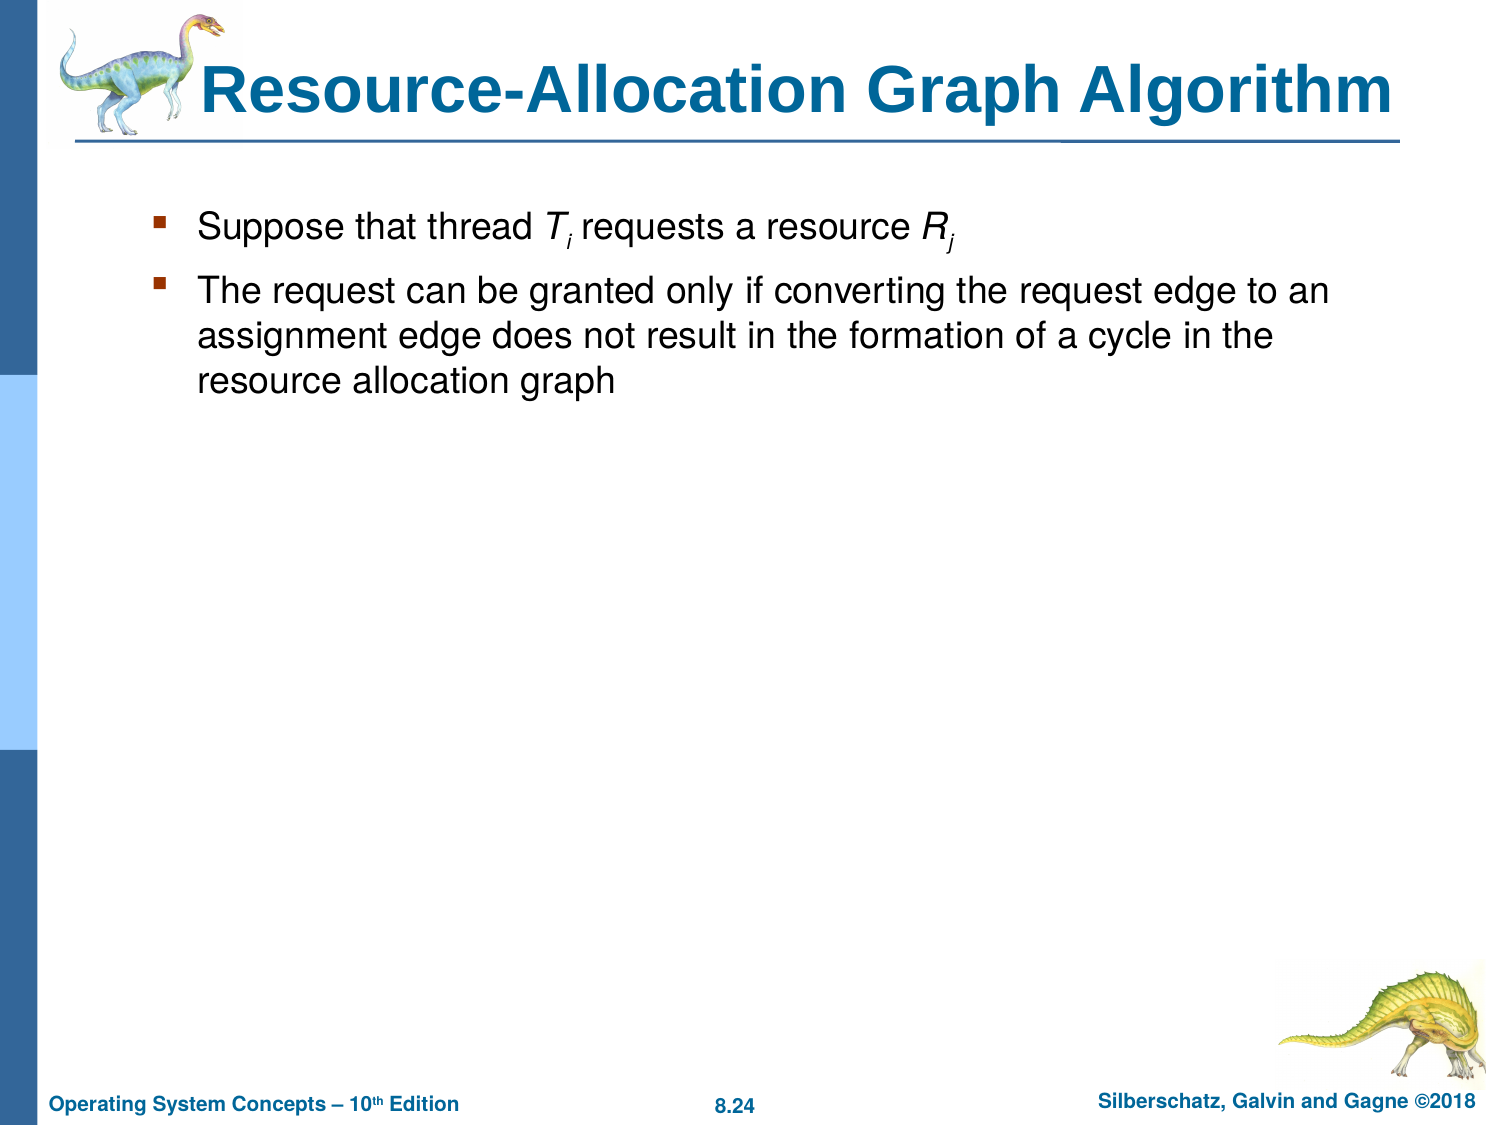

# Resource-Allocation Graph Algorithm
Suppose that thread Ti requests a resource Rj
The request can be granted only if converting the request edge to an assignment edge does not result in the formation of a cycle in the resource allocation graph